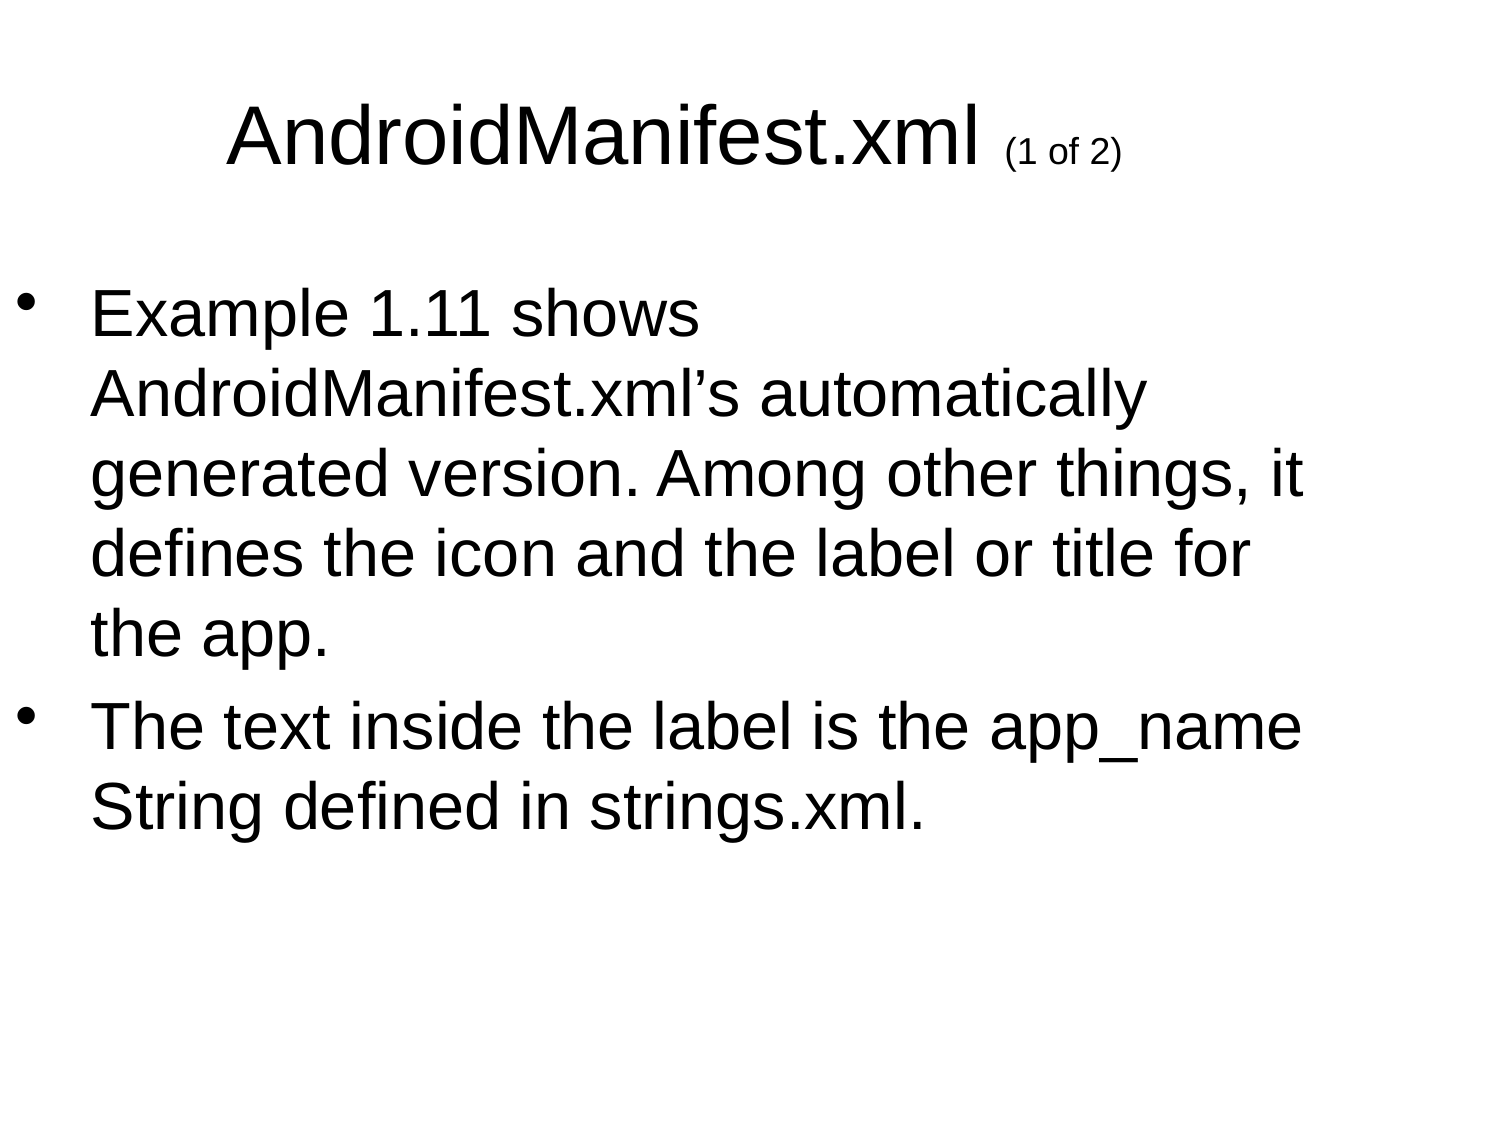

AndroidManifest.xml (1 of 2)
Example 1.11 shows AndroidManifest.xml’s automatically generated version. Among other things, it defines the icon and the label or title for the app.
The text inside the label is the app_name String defined in strings.xml.